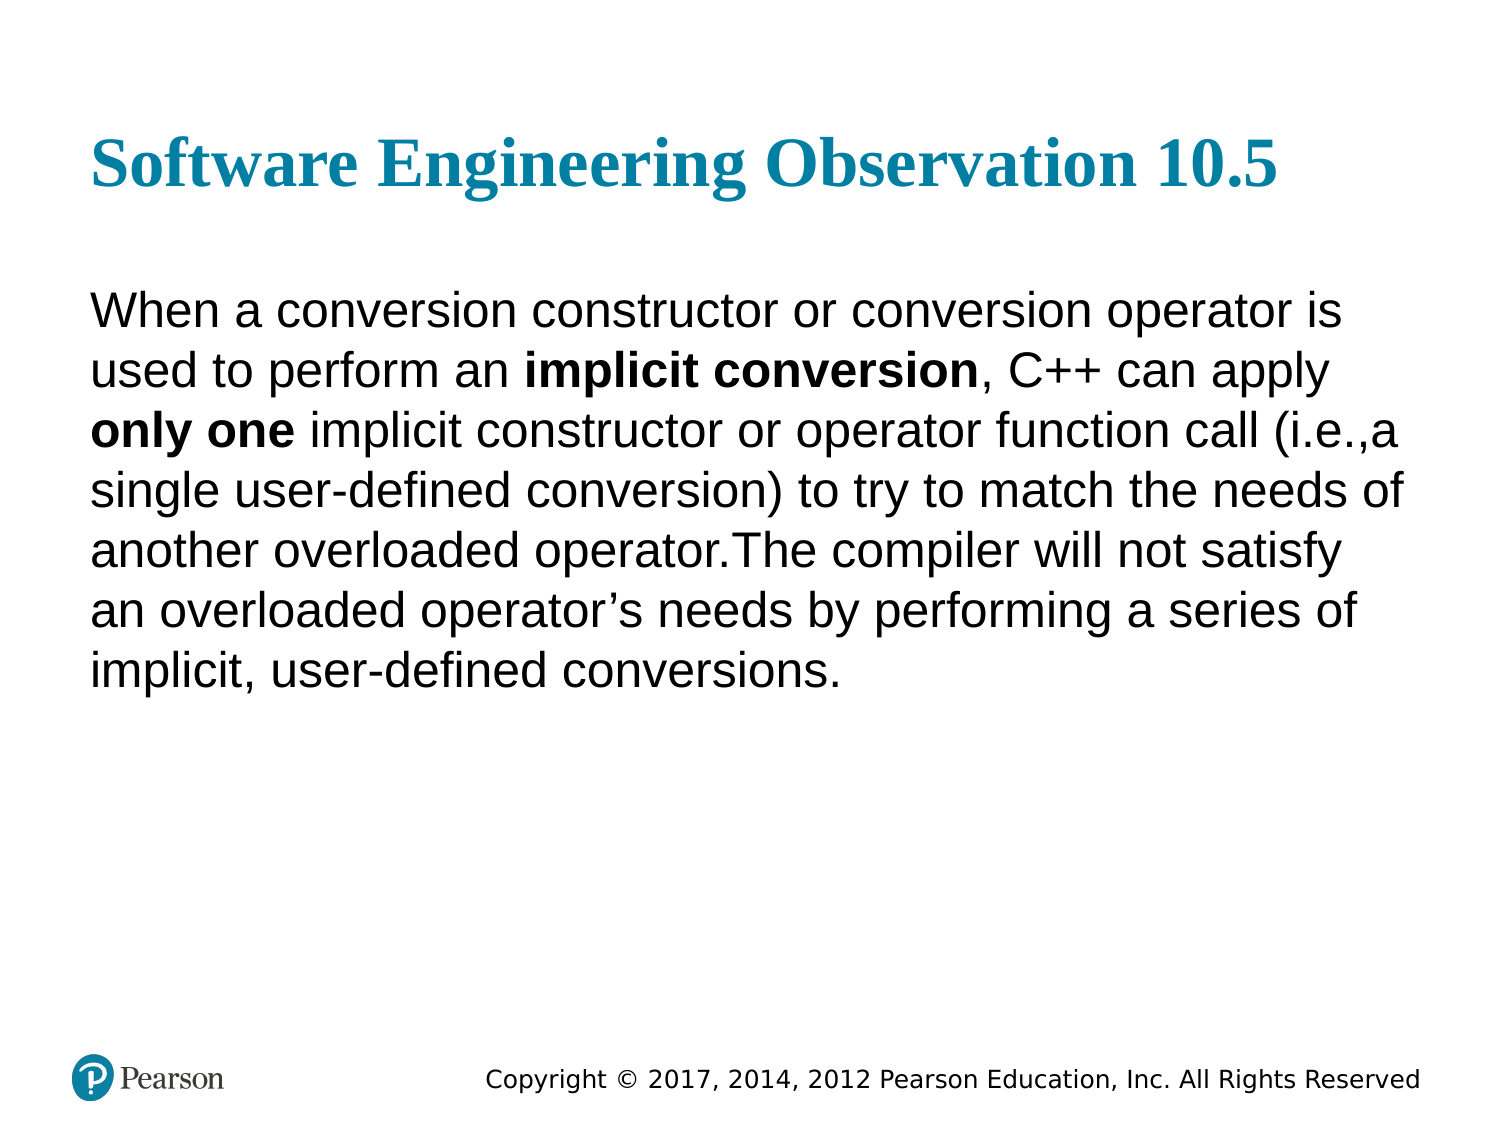

# Software Engineering Observation 10.5
When a conversion constructor or conversion operator is used to perform an implicit conversion, C++ can apply only one implicit constructor or operator function call (i.e.,a single user-defined conversion) to try to match the needs of another overloaded operator.The compiler will not satisfy an overloaded operator’s needs by performing a series of implicit, user-defined conversions.